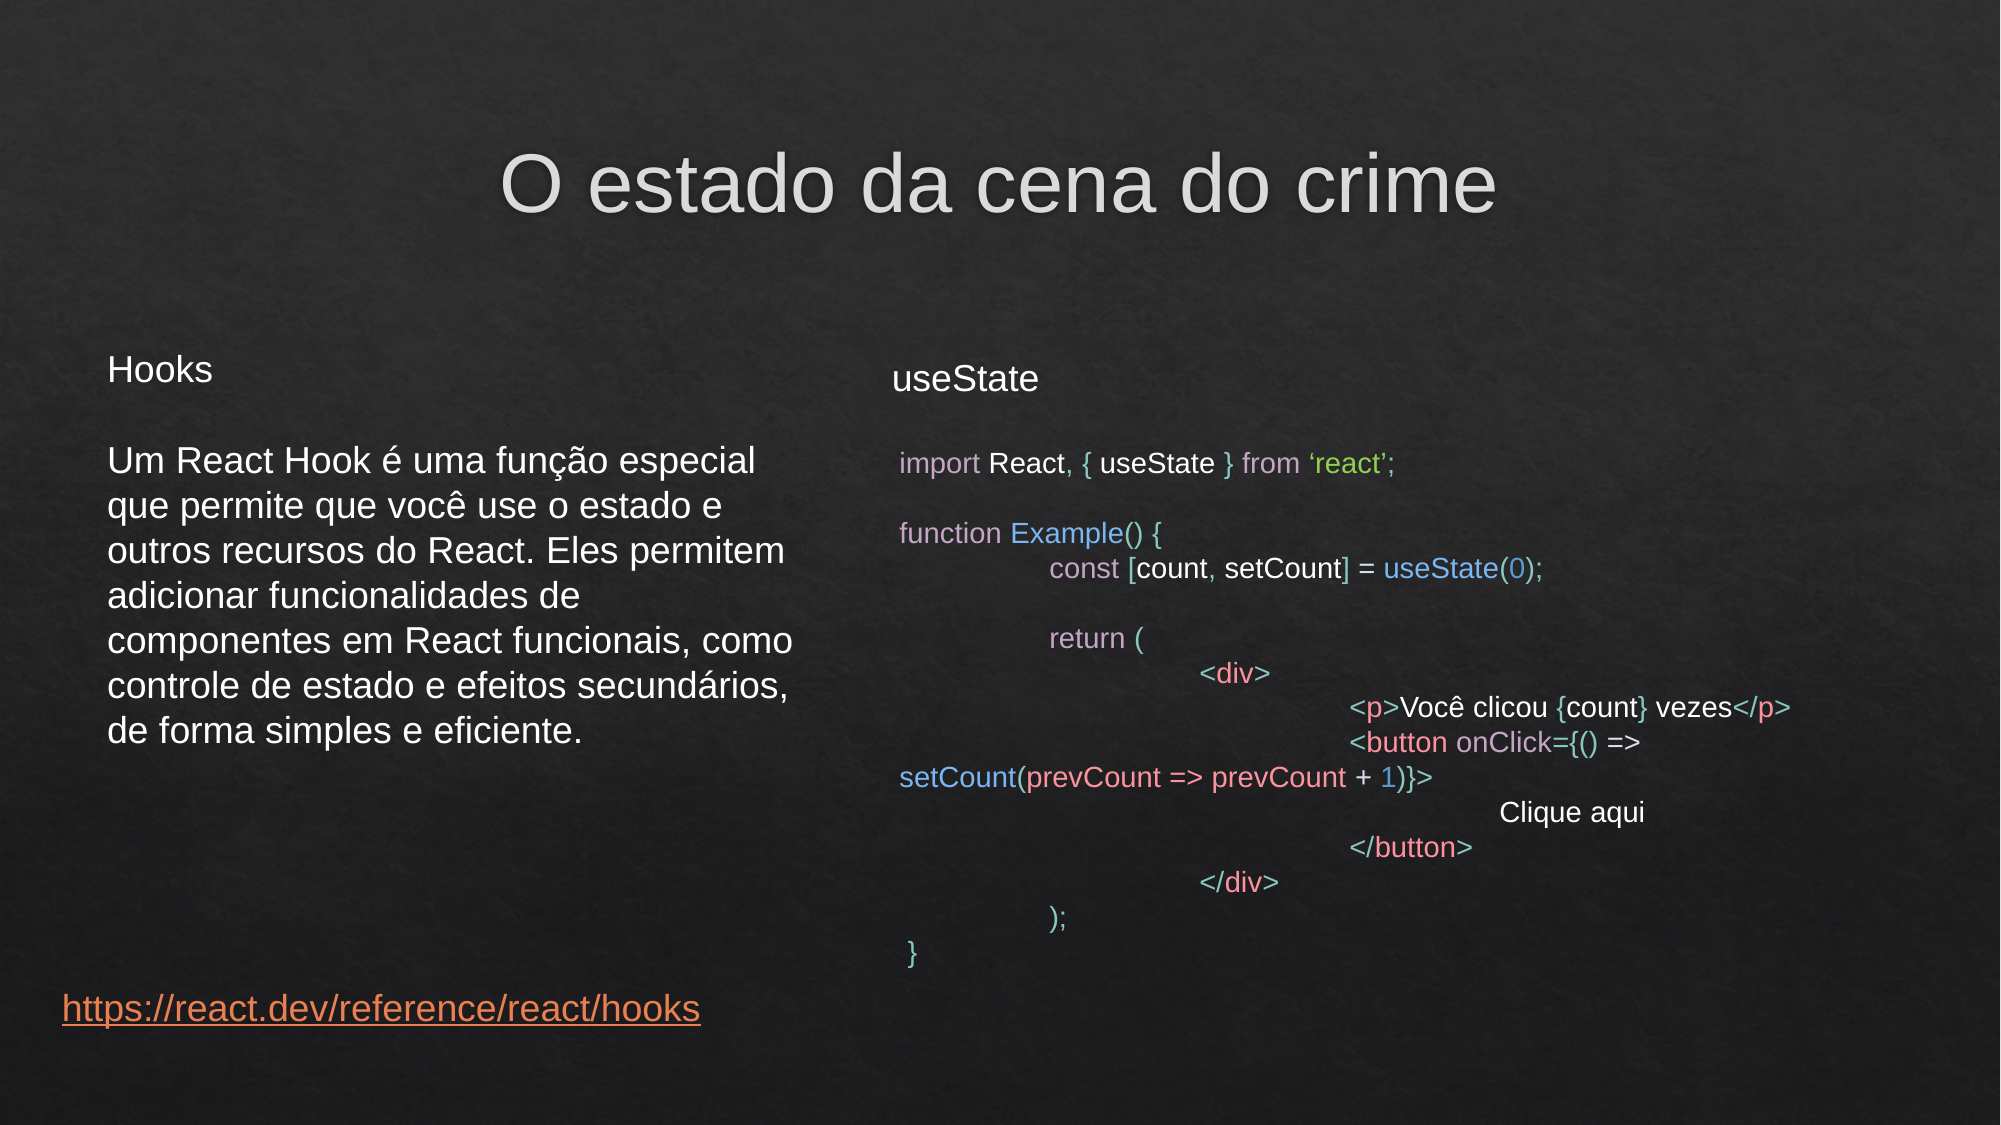

# O estado da cena do crime
Hooks
useState
Um React Hook é uma função especial que permite que você use o estado e outros recursos do React. Eles permitem adicionar funcionalidades de componentes em React funcionais, como controle de estado e efeitos secundários, de forma simples e eficiente.
import React, { useState } from ‘react’;

function Example() {
	const [count, setCount] = useState(0);

	return (
 		<div>
 			<p>Você clicou {count} vezes</p>
 			<button onClick={() => setCount(prevCount => prevCount + 1)}>
		 		Clique aqui
 			</button>
	 	</div>
 	);
 }
https://react.dev/reference/react/hooks